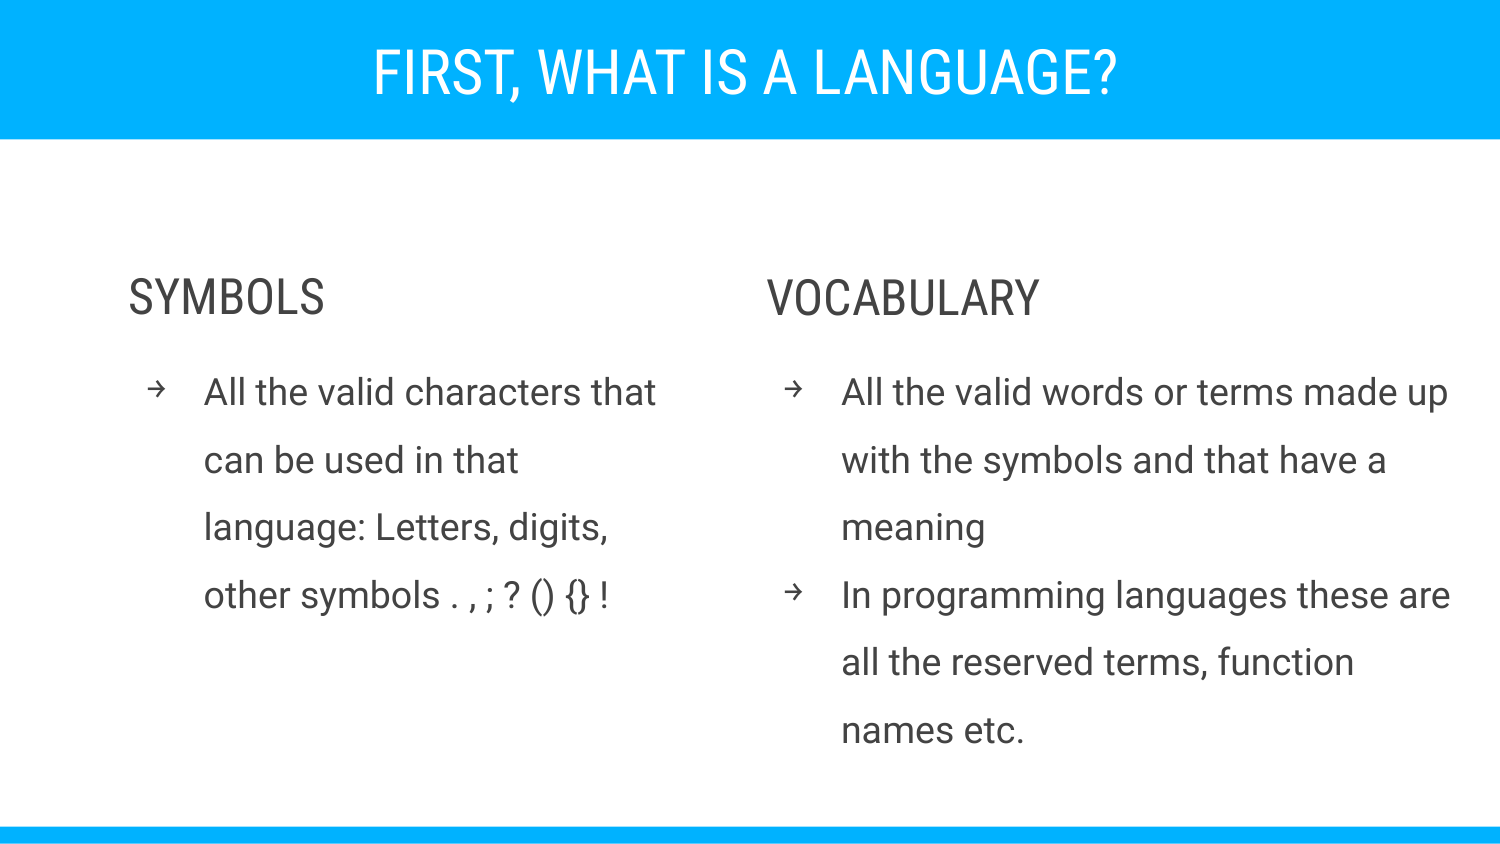

FIRST, WHAT IS A LANGUAGE?
SYMBOLS
All the valid characters that can be used in that language: Letters, digits, other symbols . , ; ? () {} !
VOCABULARY
All the valid words or terms made up with the symbols and that have a meaning
In programming languages these are all the reserved terms, function names etc.